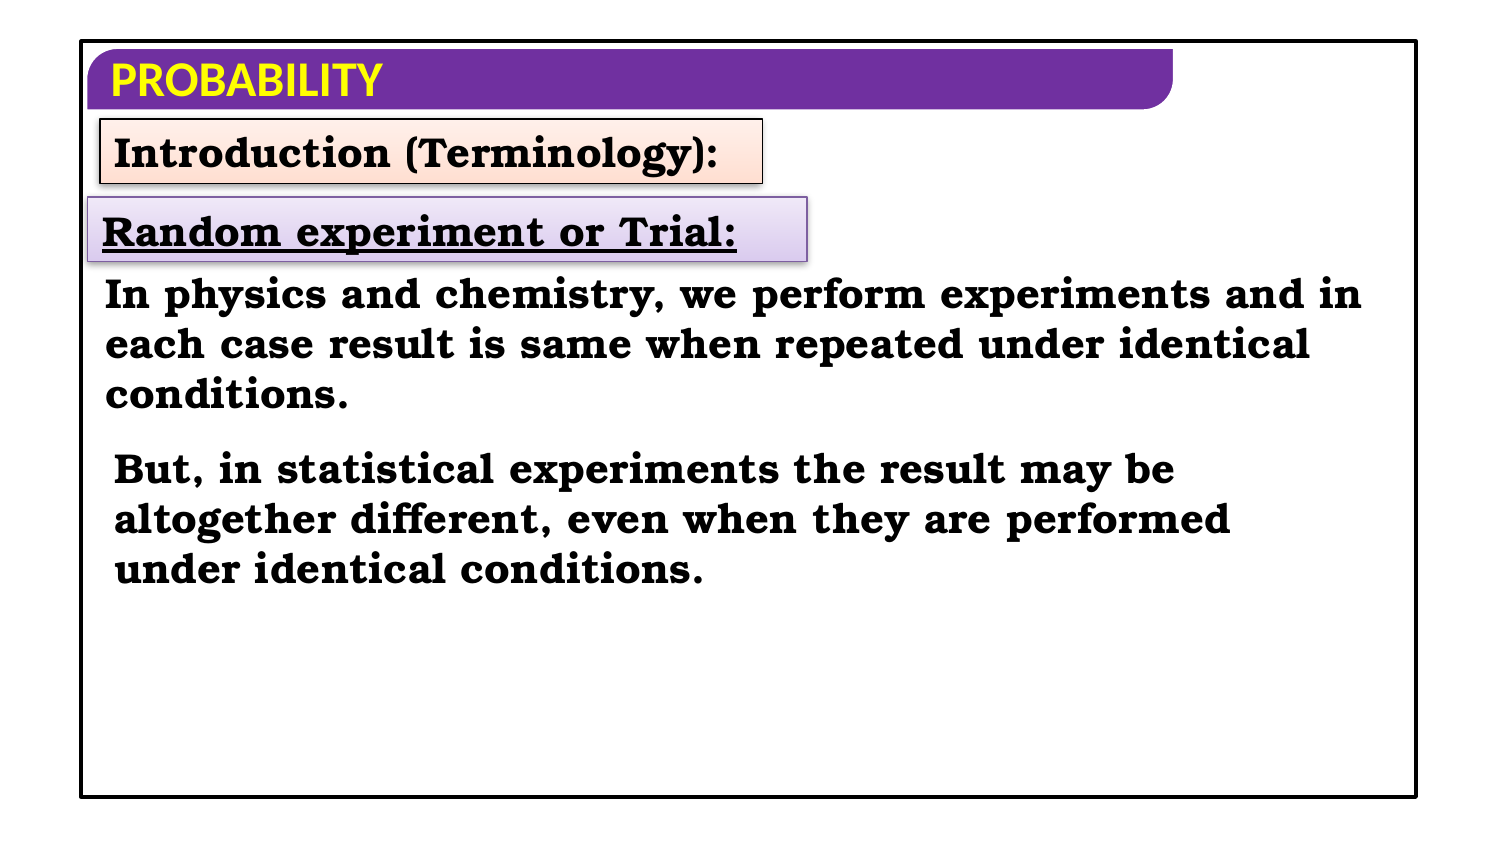

Introduction (Terminology):
Random experiment or Trial:
In physics and chemistry, we perform experiments and in each case result is same when repeated under identical conditions.
But, in statistical experiments the result may be altogether different, even when they are performed under identical conditions.